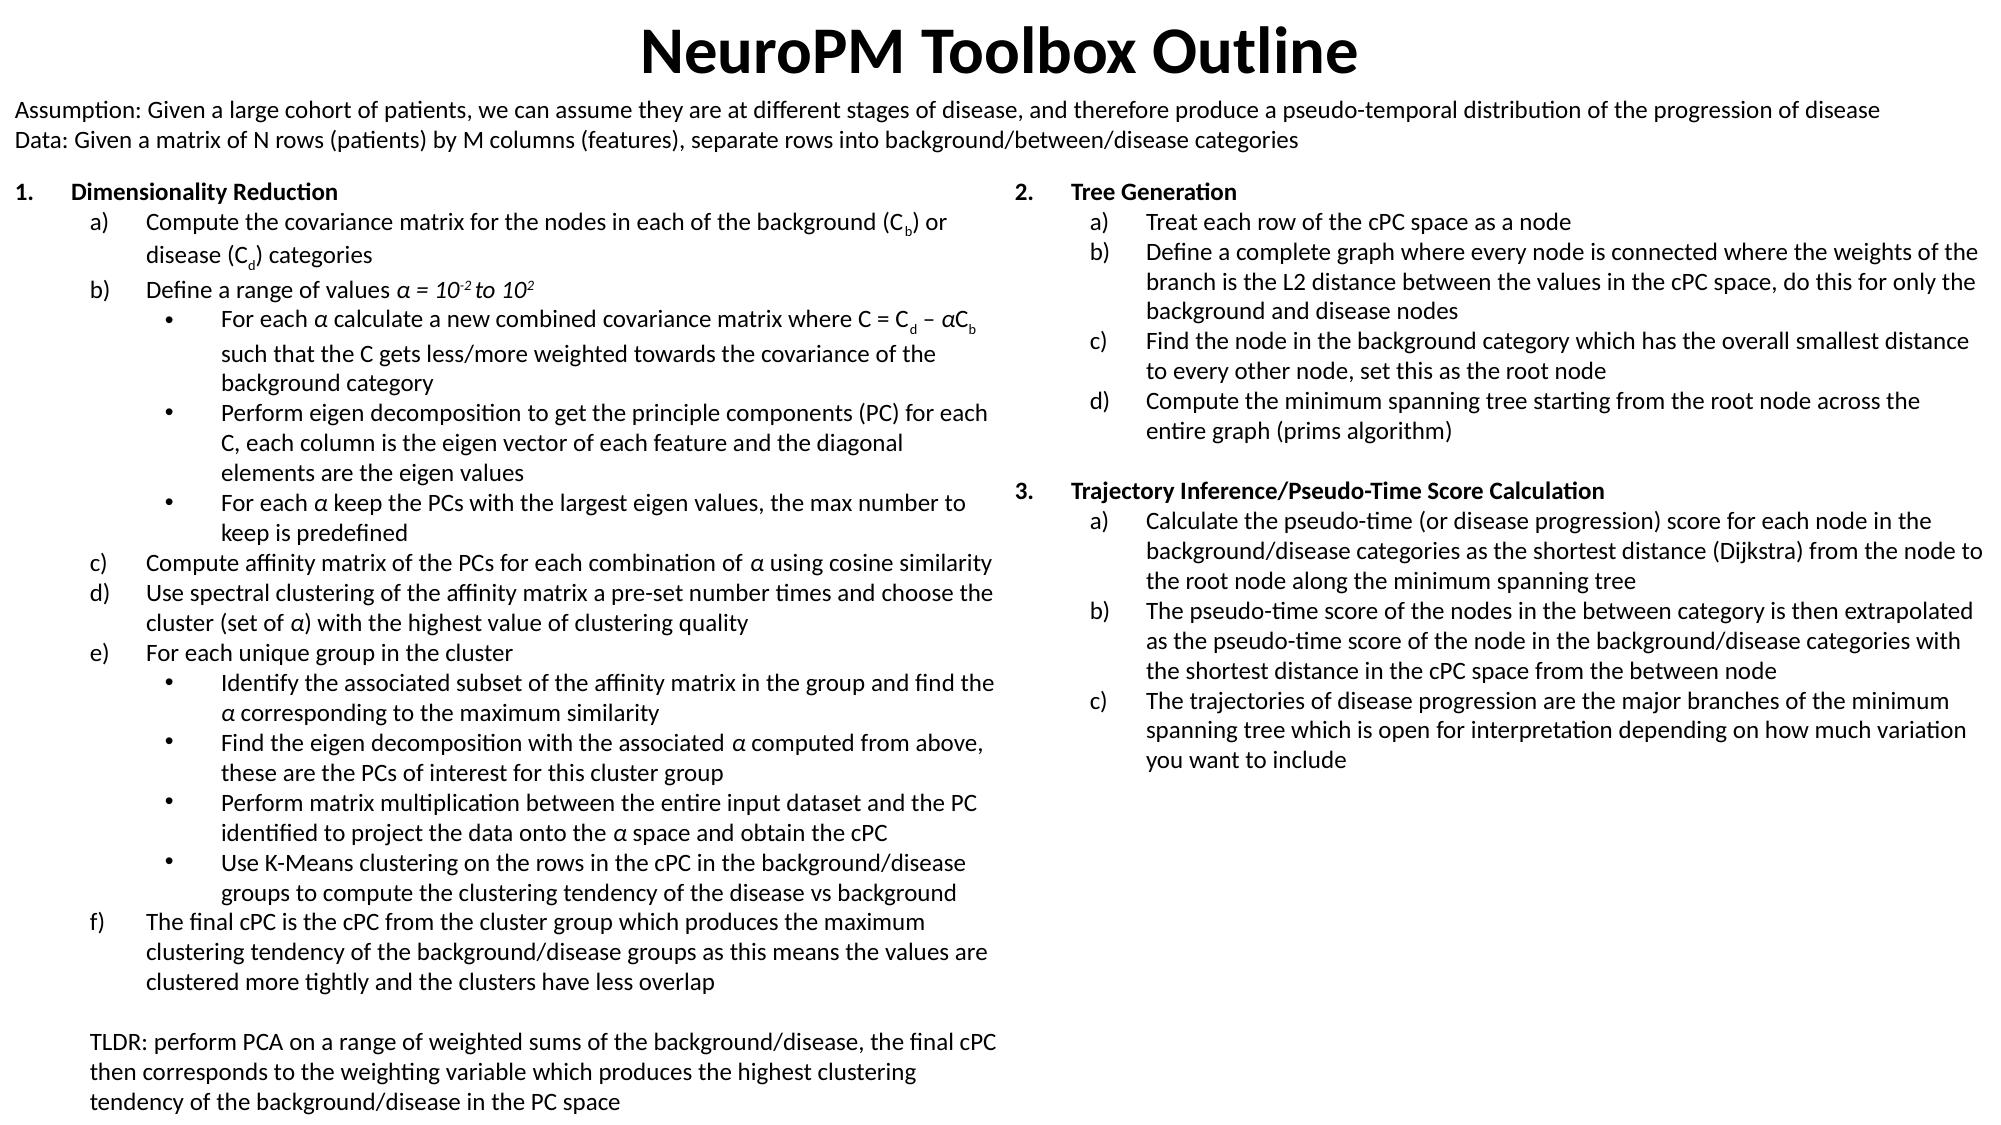

NeuroPM Toolbox Outline
Assumption: Given a large cohort of patients, we can assume they are at different stages of disease, and therefore produce a pseudo-temporal distribution of the progression of disease
Data: Given a matrix of N rows (patients) by M columns (features), separate rows into background/between/disease categories
Dimensionality Reduction
Compute the covariance matrix for the nodes in each of the background (Cb) or disease (Cd) categories
Define a range of values α = 10-2 to 102
For each α calculate a new combined covariance matrix where C = Cd – αCb such that the C gets less/more weighted towards the covariance of the background category
Perform eigen decomposition to get the principle components (PC) for each C, each column is the eigen vector of each feature and the diagonal elements are the eigen values
For each α keep the PCs with the largest eigen values, the max number to keep is predefined
Compute affinity matrix of the PCs for each combination of α using cosine similarity
Use spectral clustering of the affinity matrix a pre-set number times and choose the cluster (set of α) with the highest value of clustering quality
For each unique group in the cluster
Identify the associated subset of the affinity matrix in the group and find the α corresponding to the maximum similarity
Find the eigen decomposition with the associated α computed from above, these are the PCs of interest for this cluster group
Perform matrix multiplication between the entire input dataset and the PC identified to project the data onto the α space and obtain the cPC
Use K-Means clustering on the rows in the cPC in the background/disease groups to compute the clustering tendency of the disease vs background
The final cPC is the cPC from the cluster group which produces the maximum clustering tendency of the background/disease groups as this means the values are clustered more tightly and the clusters have less overlap

TLDR: perform PCA on a range of weighted sums of the background/disease, the final cPC then corresponds to the weighting variable which produces the highest clustering tendency of the background/disease in the PC space
Tree Generation
Treat each row of the cPC space as a node
Define a complete graph where every node is connected where the weights of the branch is the L2 distance between the values in the cPC space, do this for only the background and disease nodes
Find the node in the background category which has the overall smallest distance to every other node, set this as the root node
Compute the minimum spanning tree starting from the root node across the entire graph (prims algorithm)

Trajectory Inference/Pseudo-Time Score Calculation
Calculate the pseudo-time (or disease progression) score for each node in the background/disease categories as the shortest distance (Dijkstra) from the node to the root node along the minimum spanning tree
The pseudo-time score of the nodes in the between category is then extrapolated as the pseudo-time score of the node in the background/disease categories with the shortest distance in the cPC space from the between node
The trajectories of disease progression are the major branches of the minimum spanning tree which is open for interpretation depending on how much variation you want to include